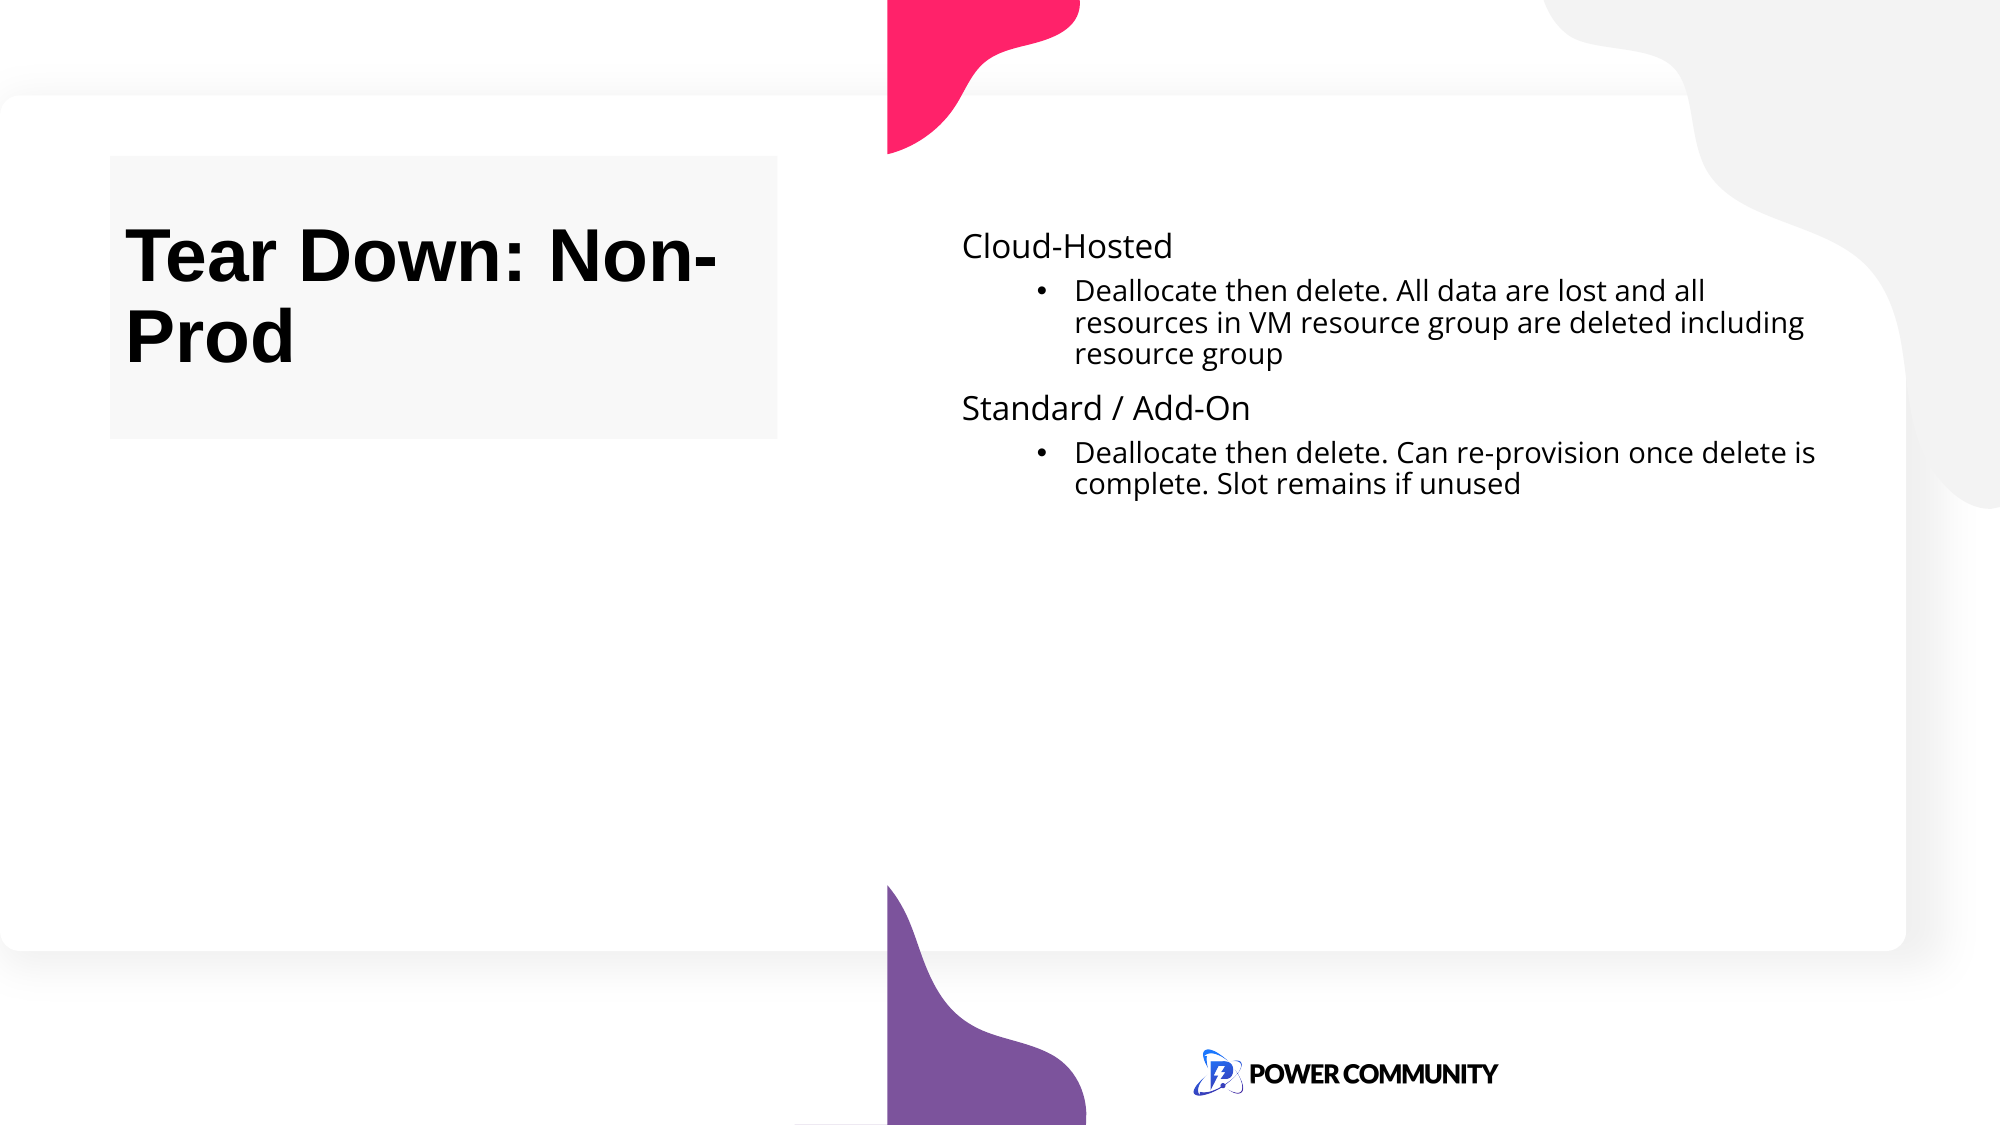

# Tear Down: Non-Prod

Cloud-Hosted
Deallocate then delete. All data are lost and all resources in VM resource group are deleted including resource group
Standard / Add-On
Deallocate then delete. Can re-provision once delete is complete. Slot remains if unused